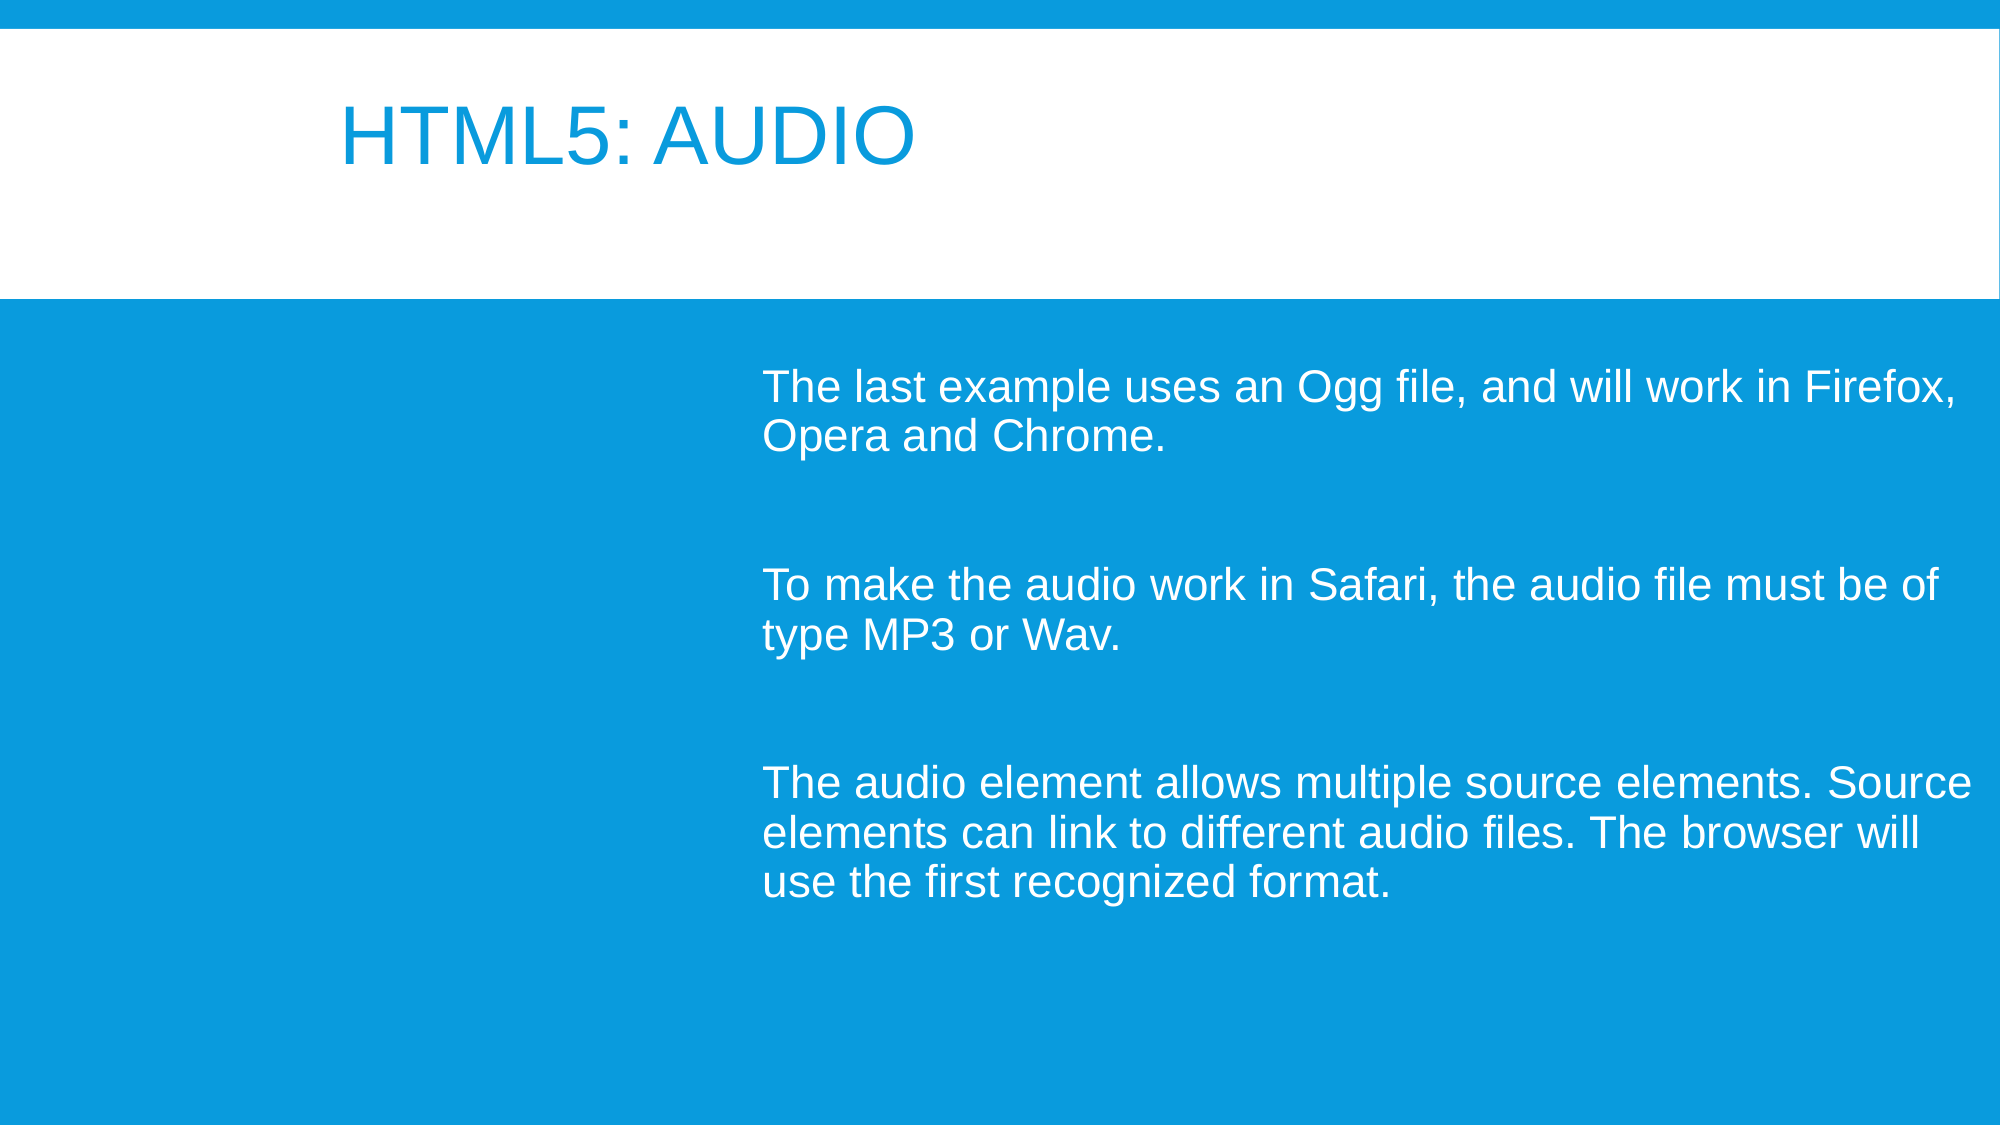

# HTML5: Audio
The last example uses an Ogg file, and will work in Firefox, Opera and Chrome.

To make the audio work in Safari, the audio file must be of type MP3 or Wav.

The audio element allows multiple source elements. Source elements can link to different audio files. The browser will use the first recognized format.